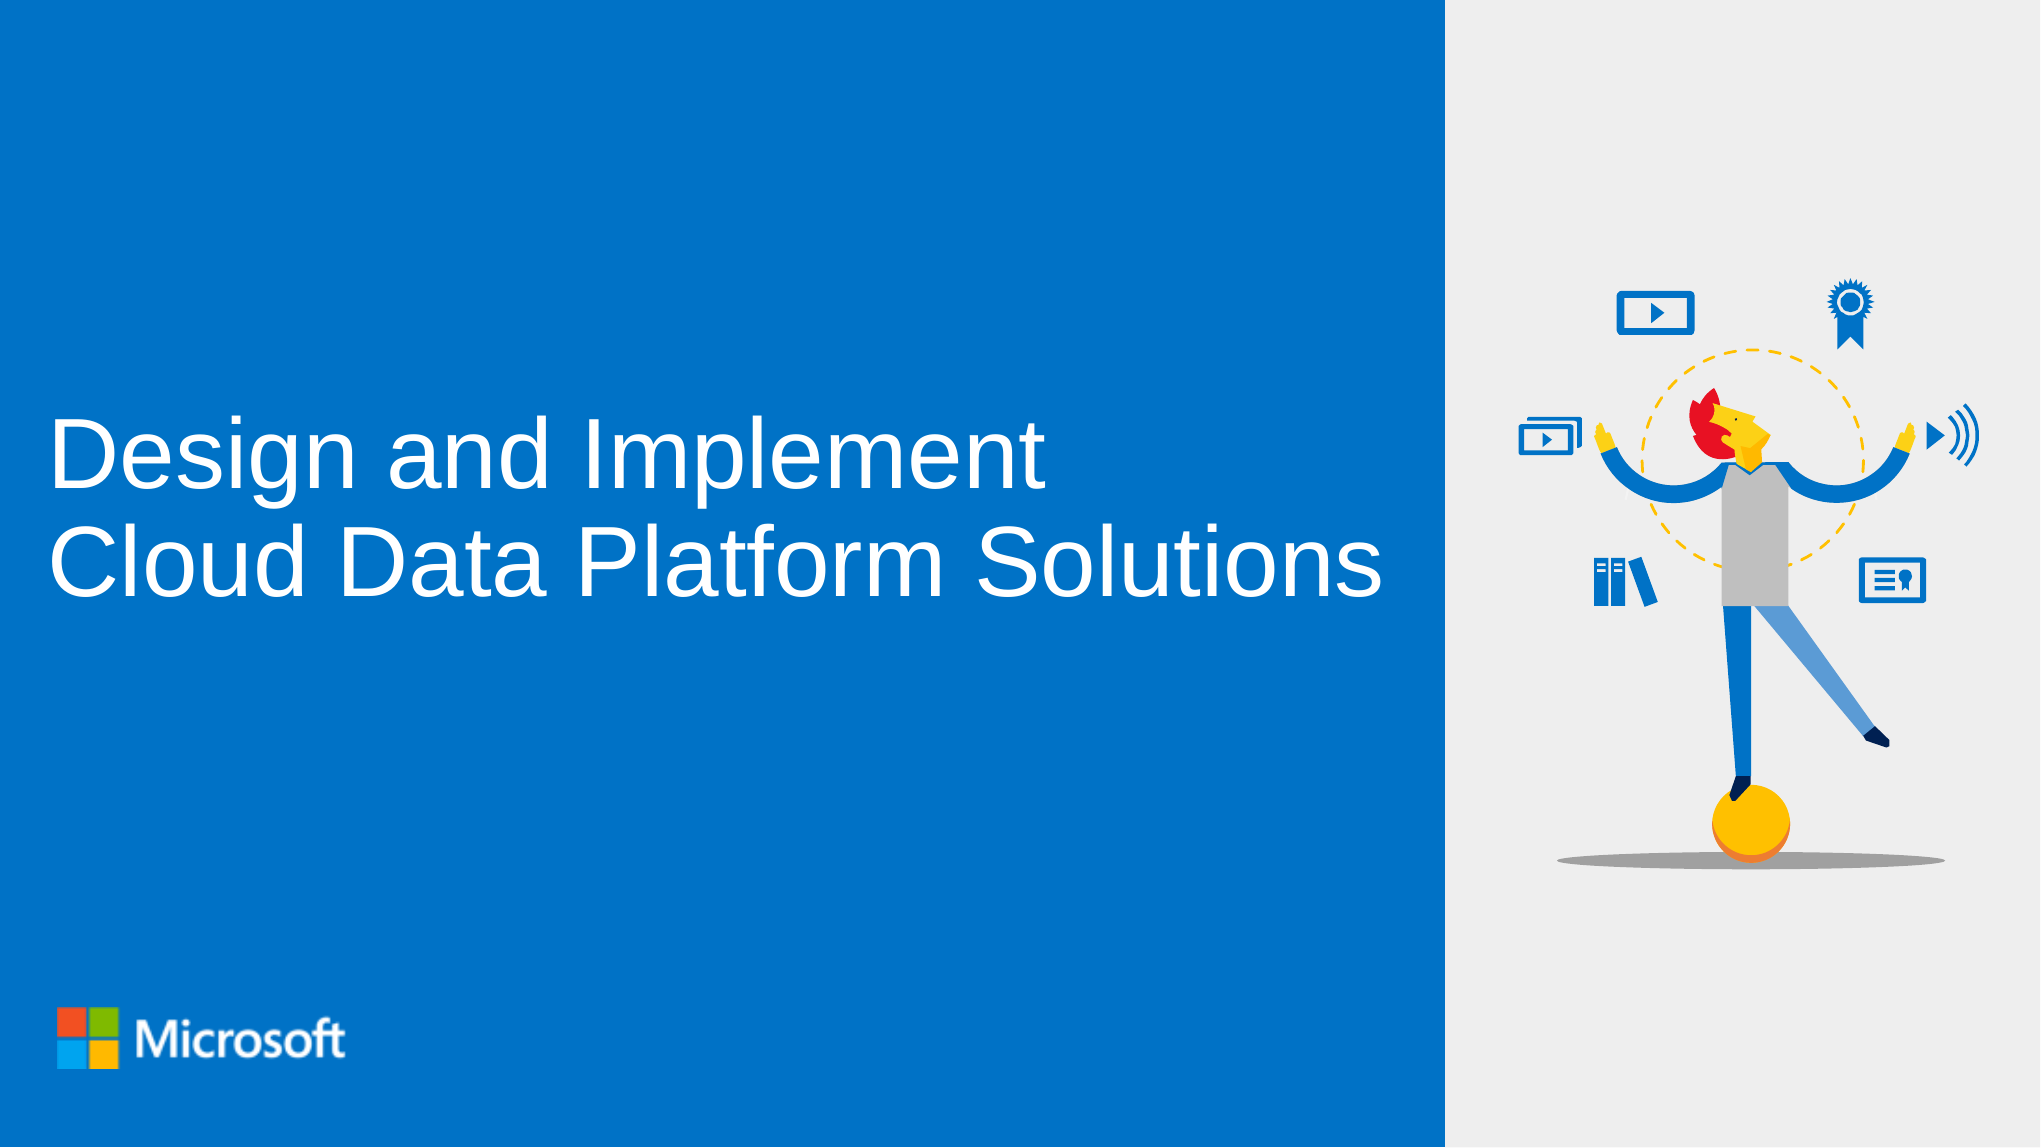

# Design and Implement Cloud Data Platform Solutions